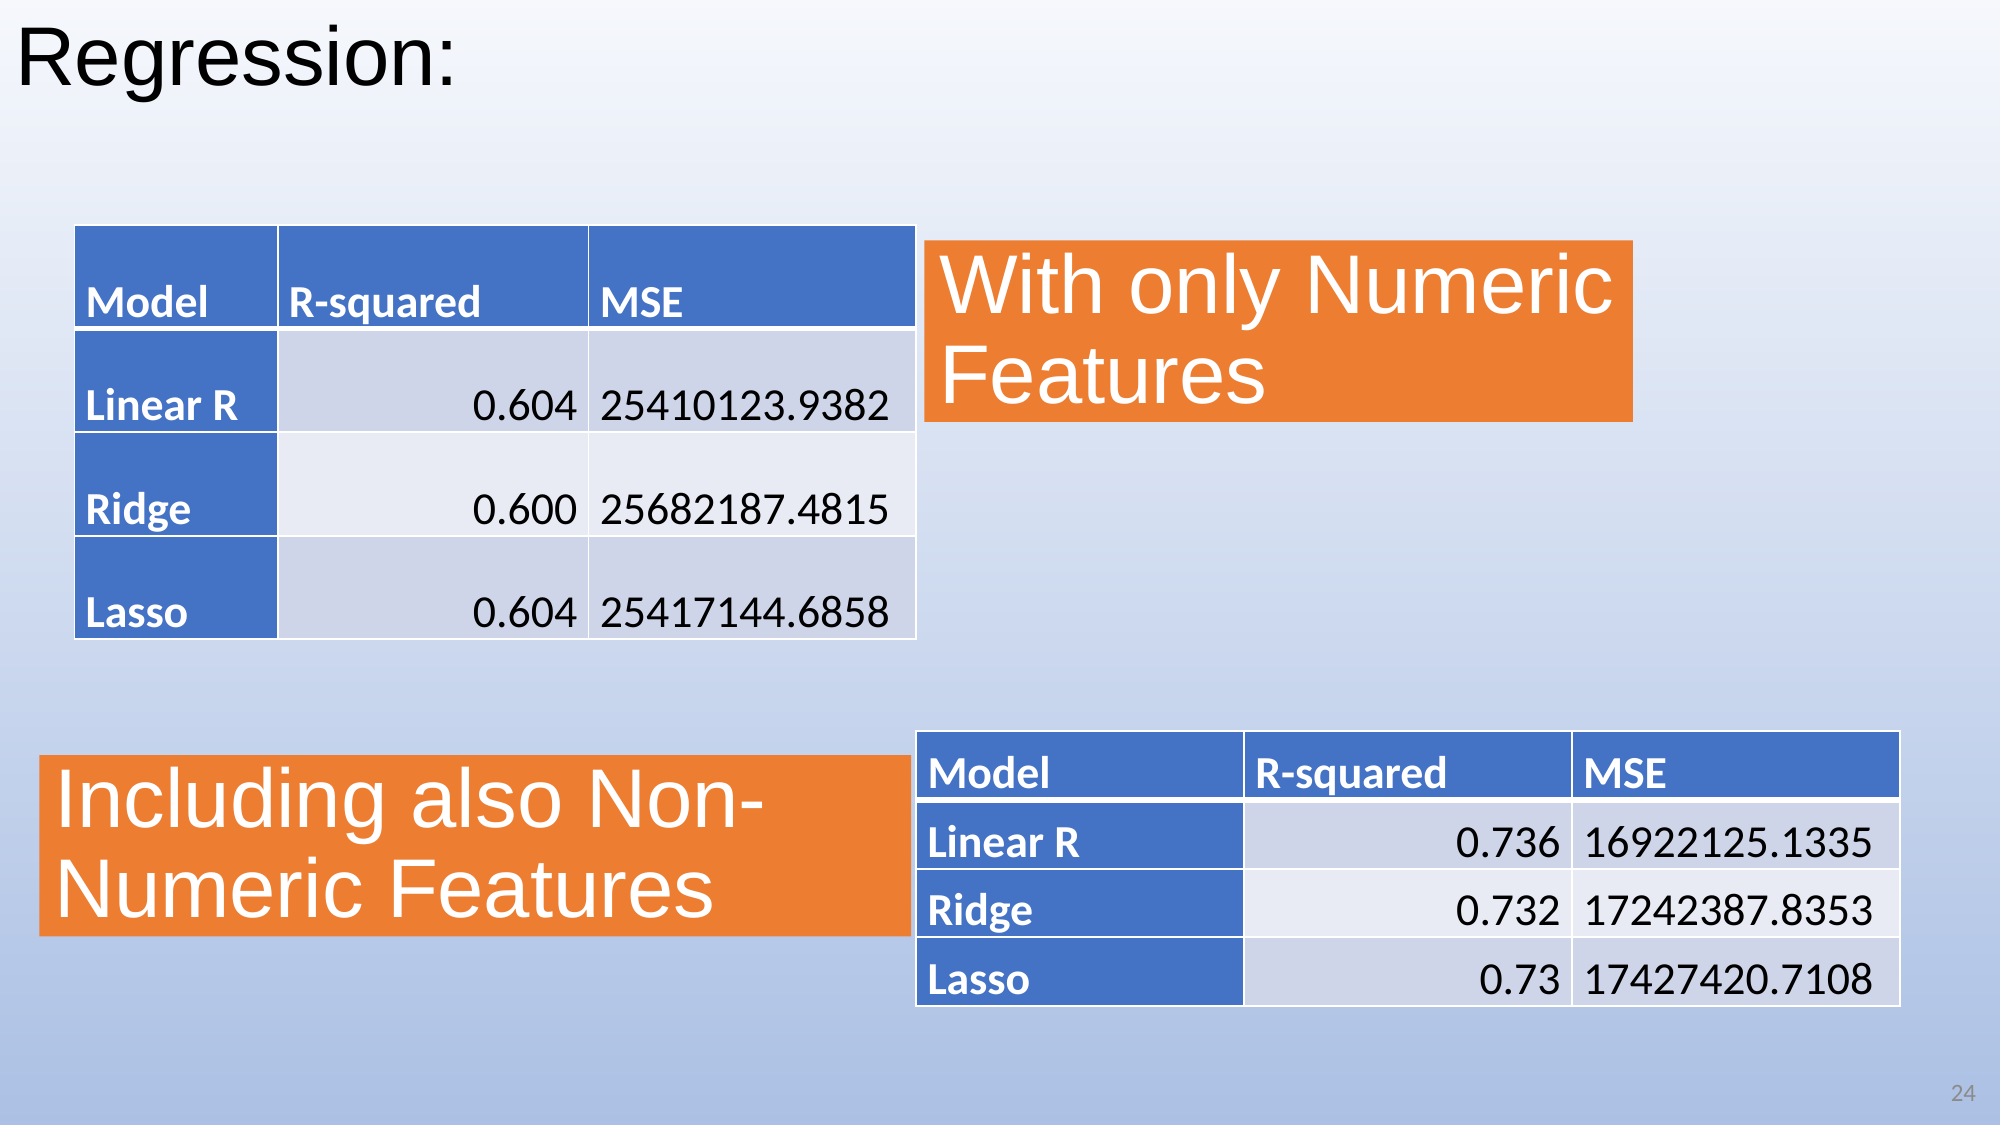

# Regression:
| Model | R-squared | MSE |
| --- | --- | --- |
| Linear R | 0.604 | 25410123.9382 |
| Ridge | 0.600 | 25682187.4815 |
| Lasso | 0.604 | 25417144.6858 |
With only Numeric Features
| Model | R-squared | MSE |
| --- | --- | --- |
| Linear R | 0.736 | 16922125.1335 |
| Ridge | 0.732 | 17242387.8353 |
| Lasso | 0.73 | 17427420.7108 |
Including also Non-Numeric Features
24